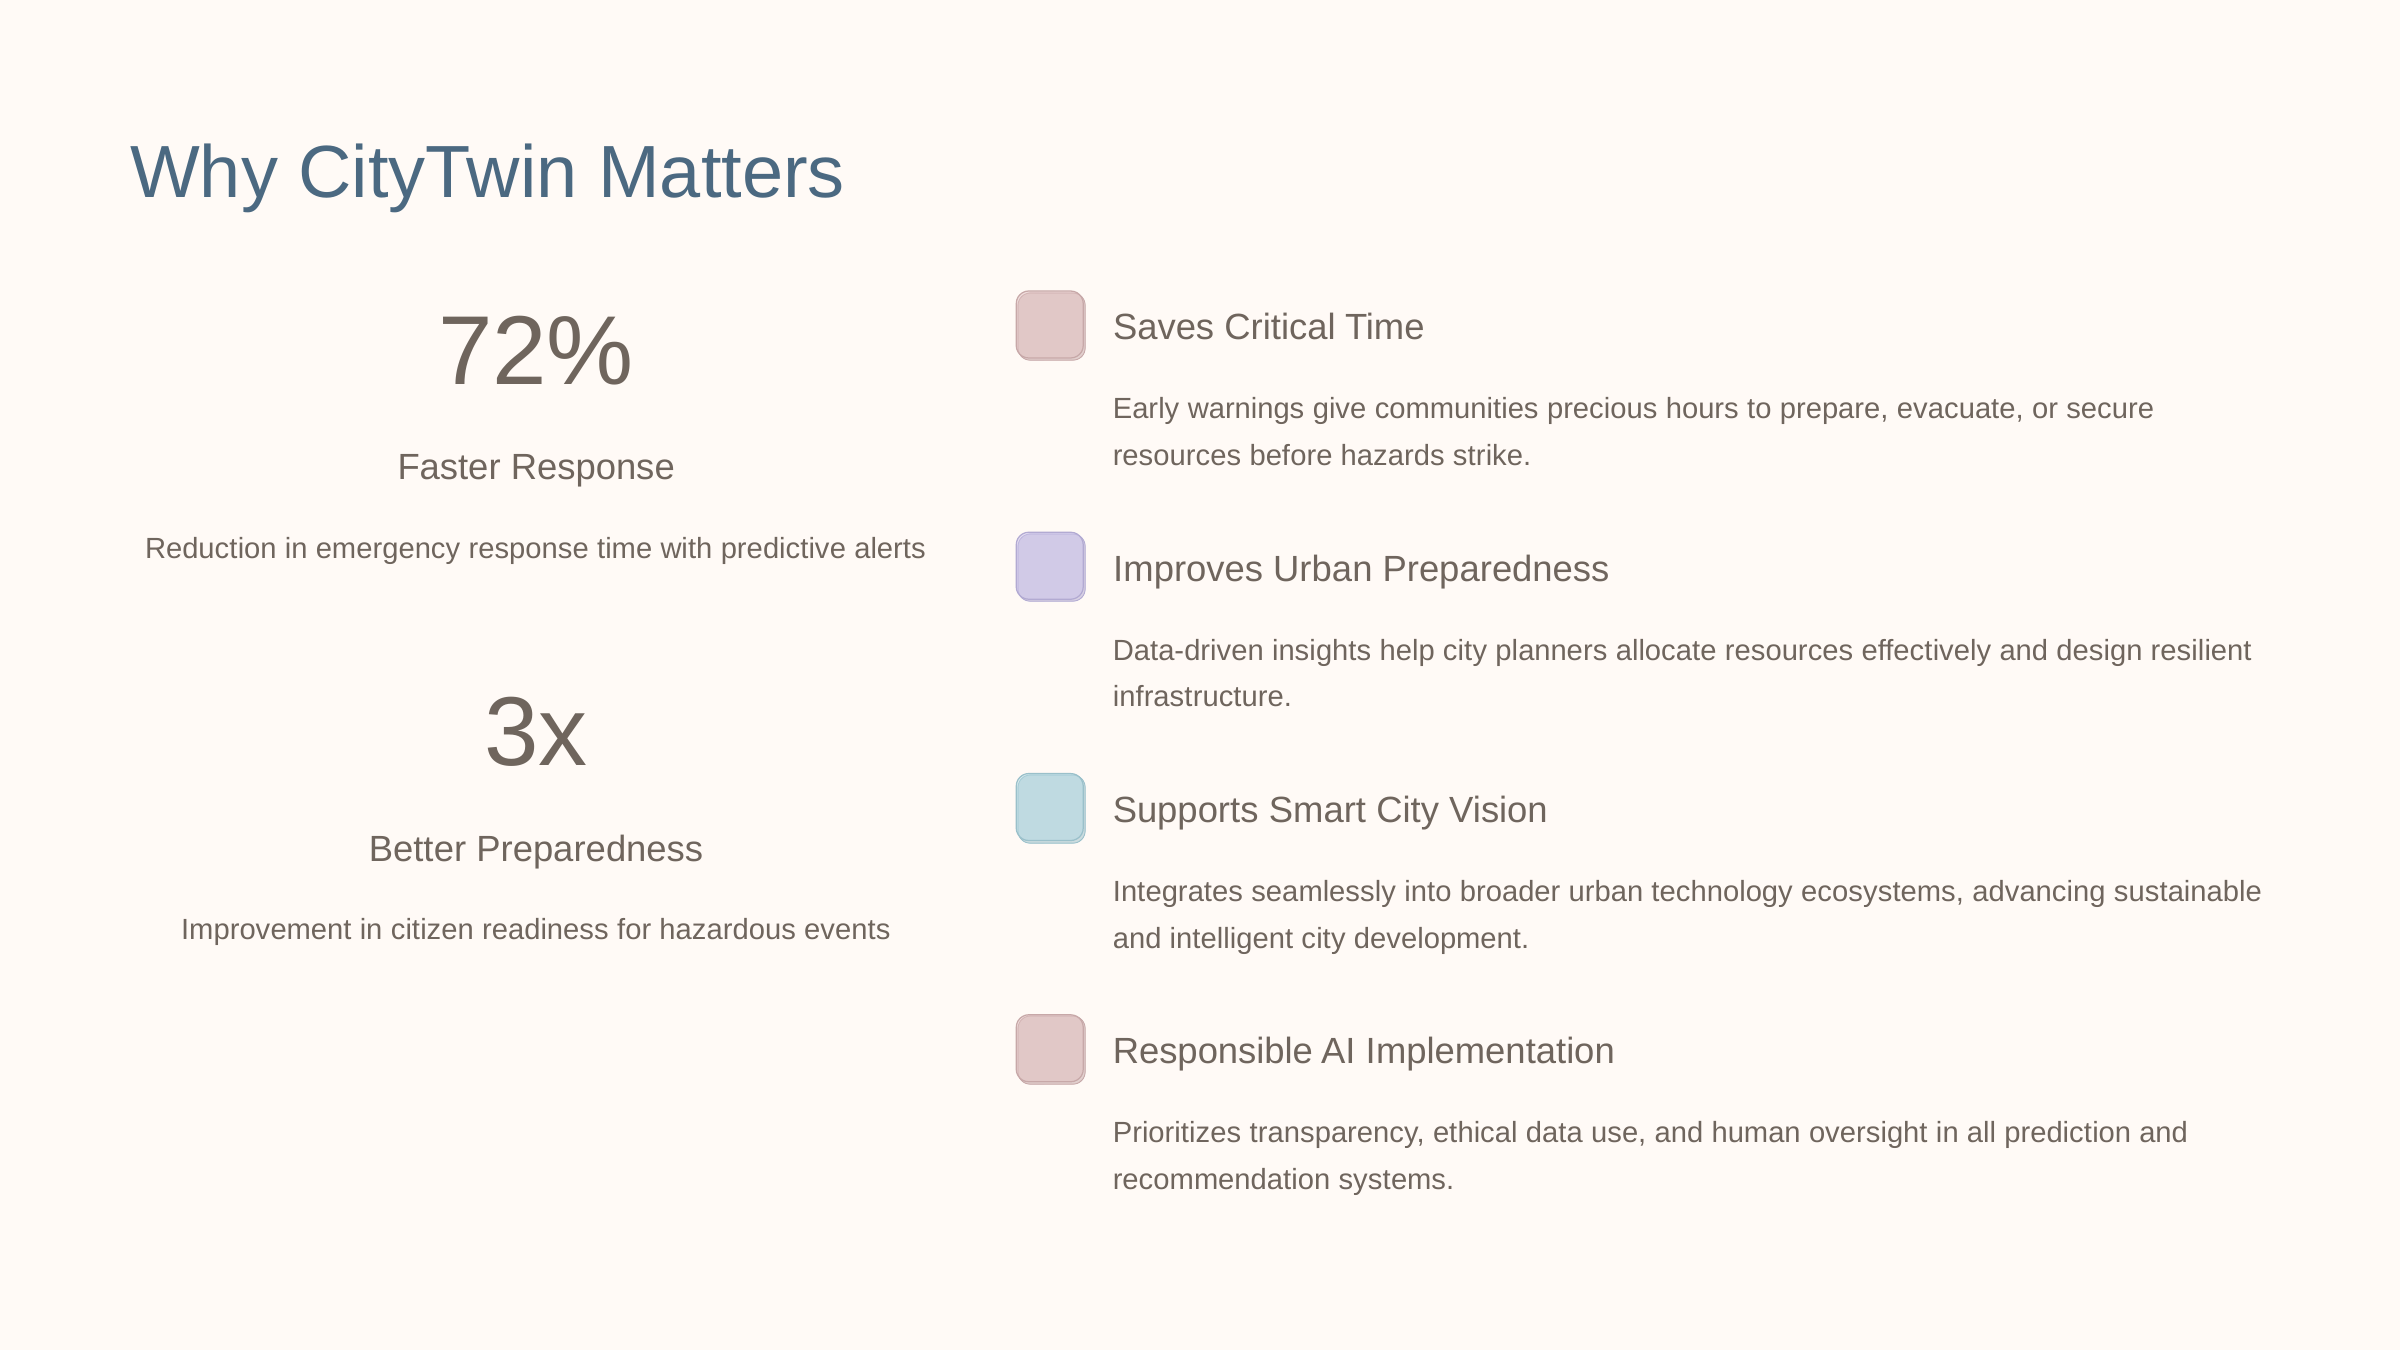

Why CityTwin Matters

Saves Critical Time
72%
Early warnings give communities precious hours to prepare, evacuate, or secure resources before hazards strike.
Faster Response
Reduction in emergency response time with predictive alerts

Improves Urban Preparedness
Data-driven insights help city planners allocate resources effectively and design resilient infrastructure.
3x

Supports Smart City Vision
Better Preparedness
Integrates seamlessly into broader urban technology ecosystems, advancing sustainable and intelligent city development.
Improvement in citizen readiness for hazardous events

Responsible AI Implementation
Prioritizes transparency, ethical data use, and human oversight in all prediction and recommendation systems.